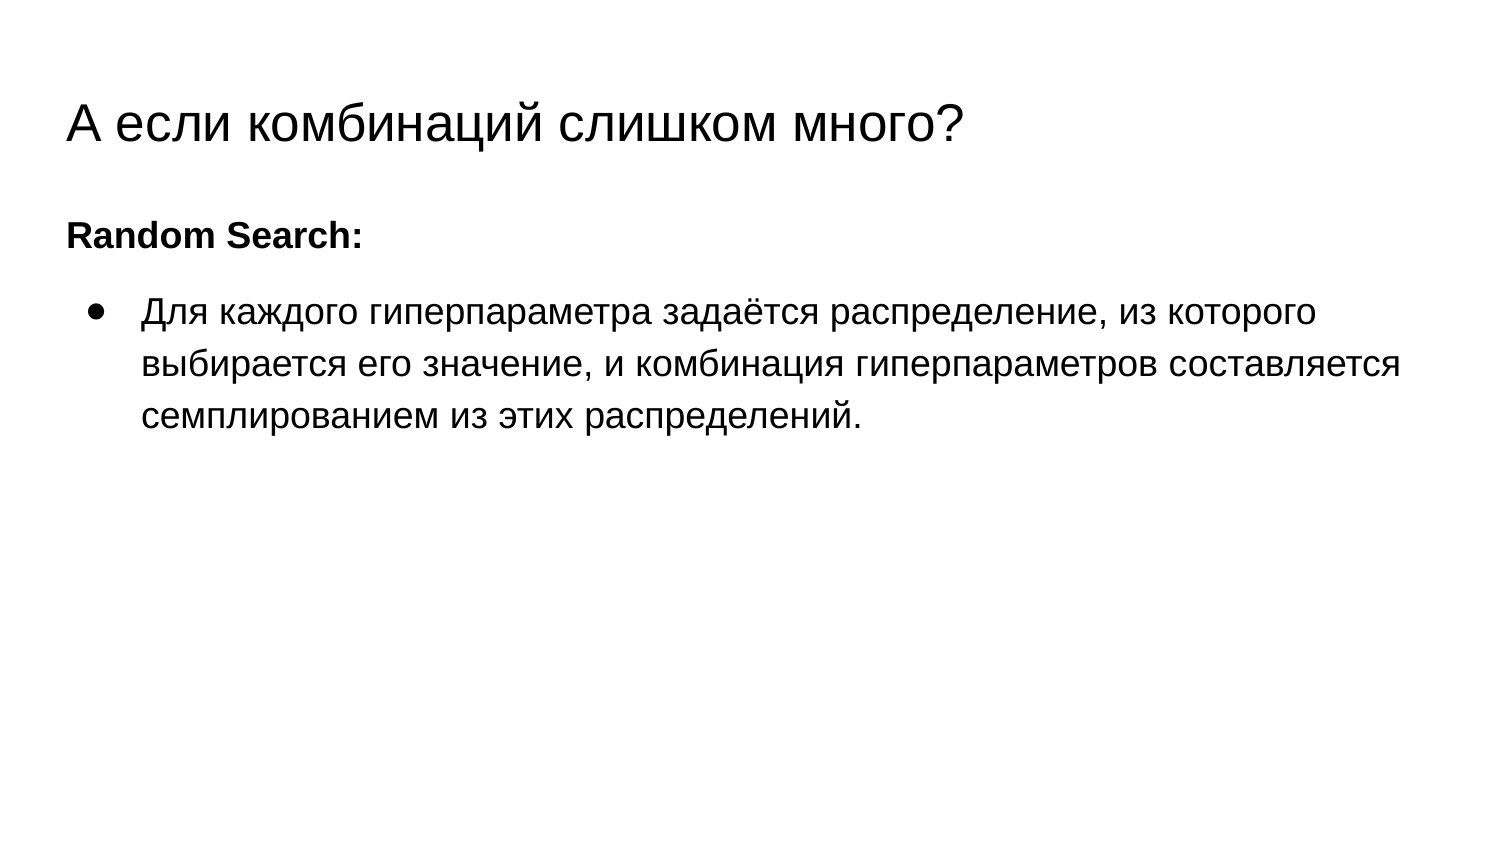

# А если комбинаций слишком много?
Random Search:
Для каждого гиперпараметра задаётся распределение, из которого выбирается его значение, и комбинация гиперпараметров составляется семплированием из этих распределений.